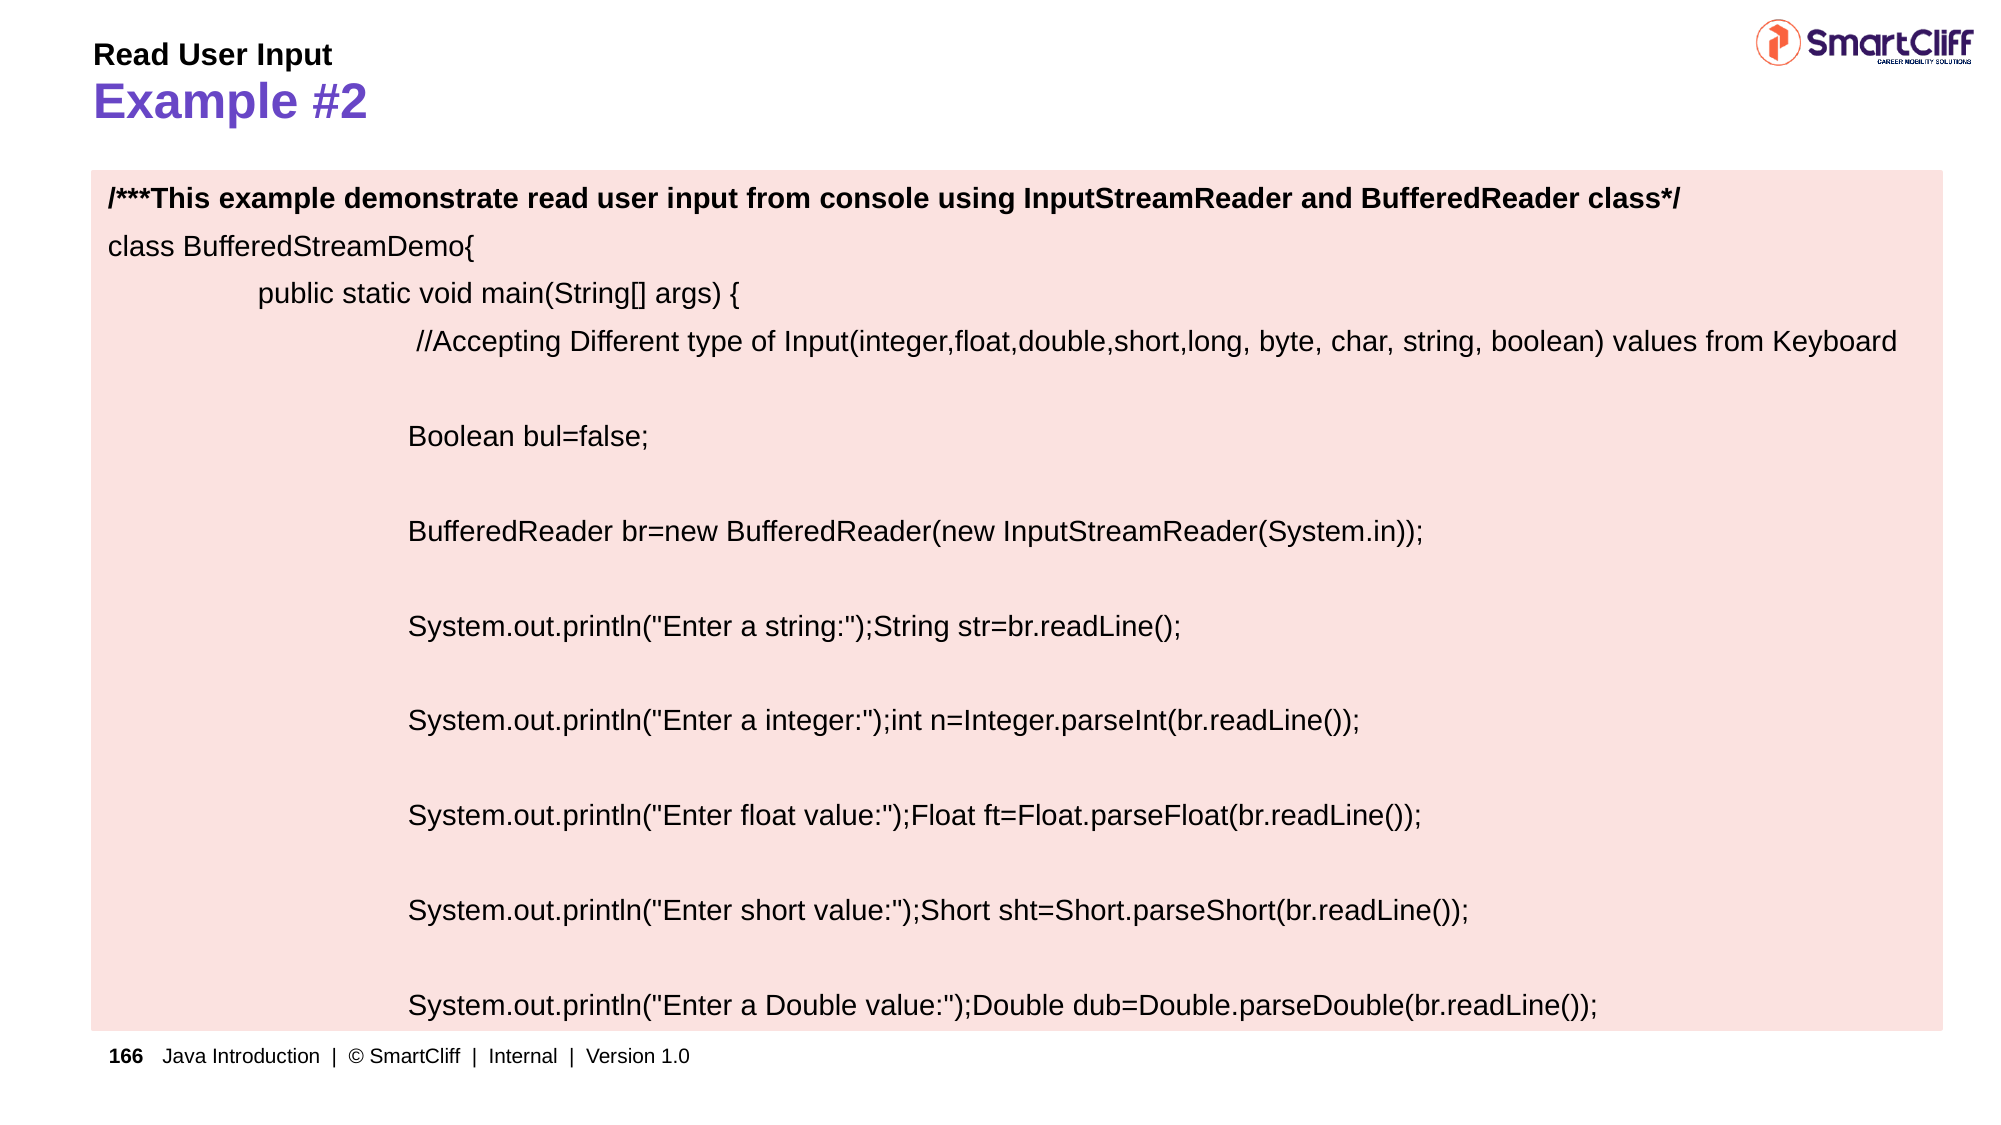

Read User Input

# Example #2
/***This example demonstrate read user input from console using InputStreamReader and BufferedReader class*/
class BufferedStreamDemo{
	public static void main(String[] args) {
         	 	 //Accepting Different type of Input(integer,float,double,short,long, byte, char, string, boolean) values from Keyboard

		Boolean bul=false;

		BufferedReader br=new BufferedReader(new InputStreamReader(System.in));

		System.out.println("Enter a string:");String str=br.readLine();

		System.out.println("Enter a integer:");int n=Integer.parseInt(br.readLine());

		System.out.println("Enter float value:");Float ft=Float.parseFloat(br.readLine());

		System.out.println("Enter short value:");Short sht=Short.parseShort(br.readLine());

		System.out.println("Enter a Double value:");Double dub=Double.parseDouble(br.readLine());
Java Introduction  |  © SmartCliff  |  Internal  |  Version 1.0
166